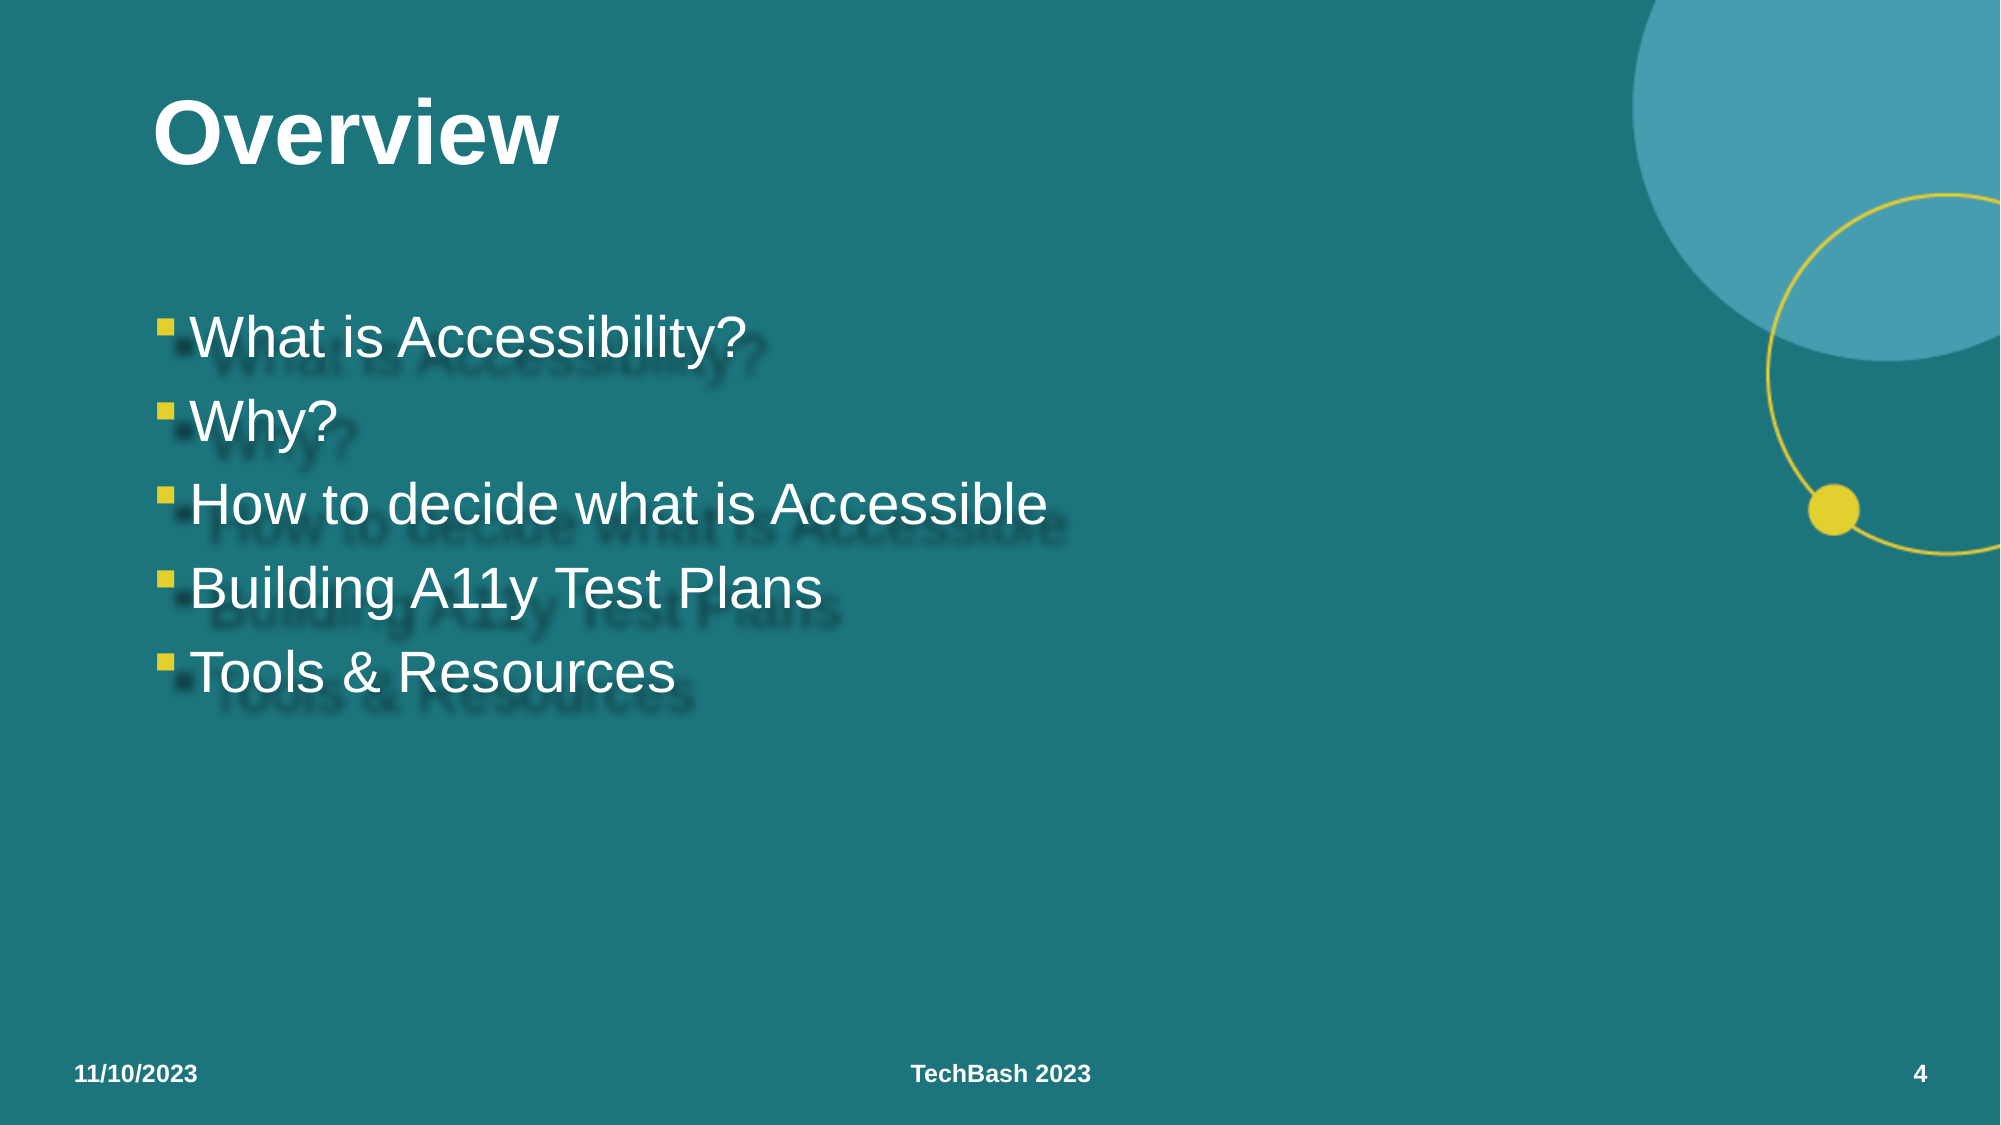

# Overview
What is Accessibility?
Why?
How to decide what is Accessible
Building A11y Test Plans
Tools & Resources
11/10/2023
TechBash 2023
4